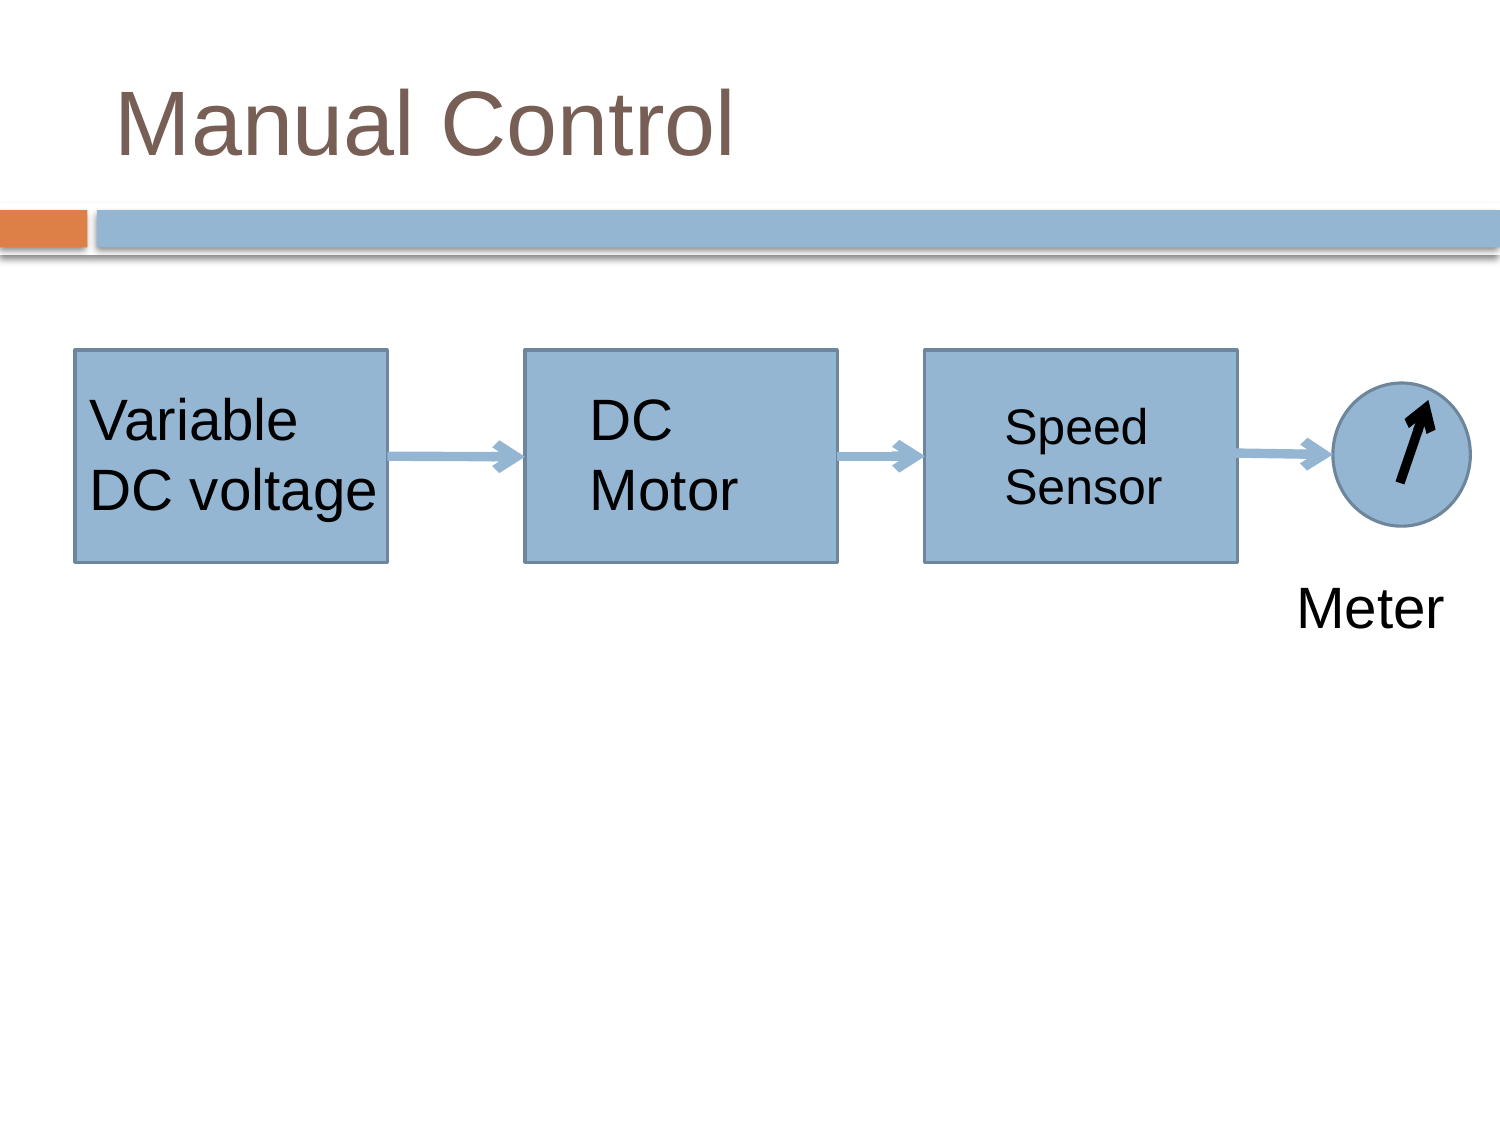

# Manual Control

Variable DC voltage
DC Motor

Speed Sensor
Meter